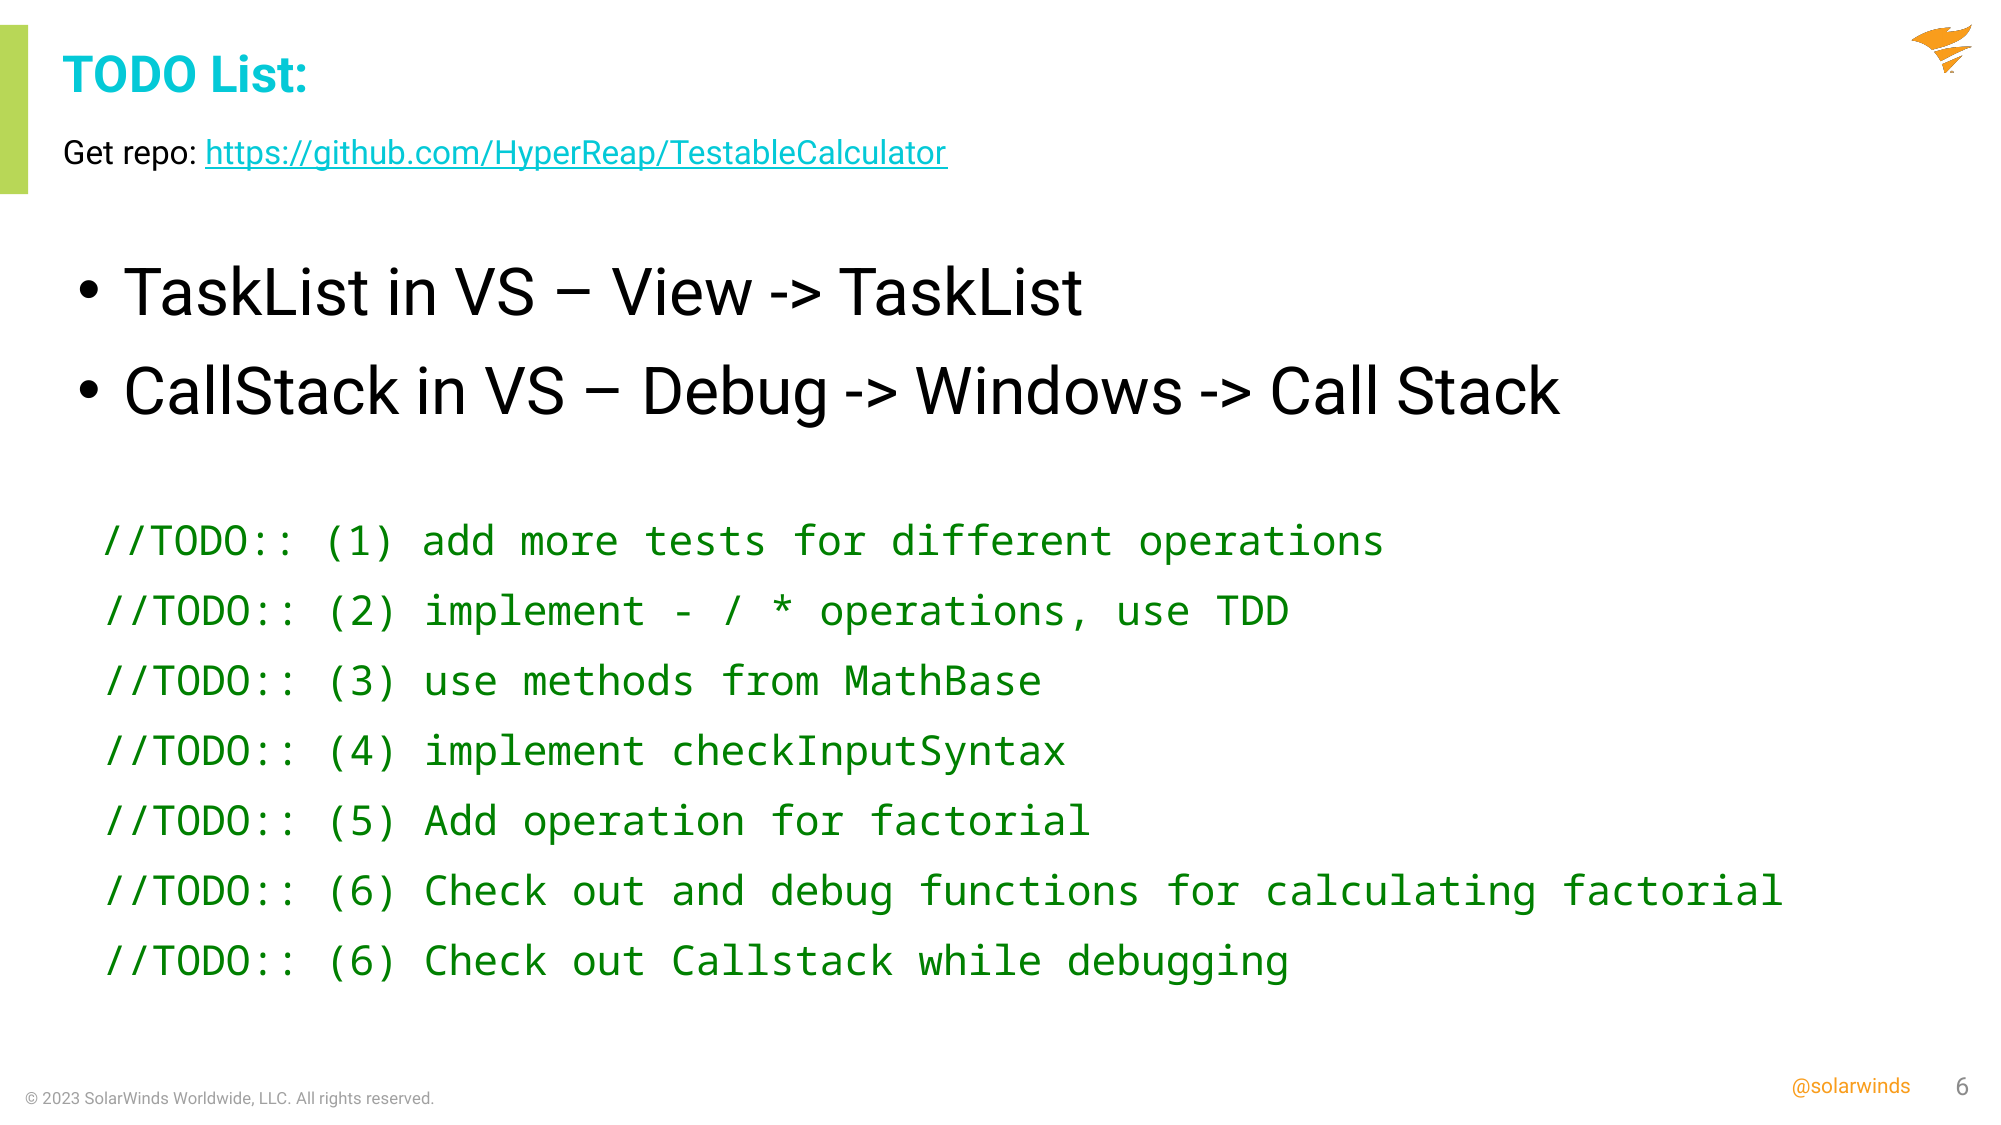

# TODO List:
Get repo: https://github.com/HyperReap/TestableCalculator

TaskList in VS – View -> TaskList
CallStack in VS – Debug -> Windows -> Call Stack

 //TODO:: (1) add more tests for different operations
 //TODO:: (2) implement - / * operations, use TDD
 //TODO:: (3) use methods from MathBase
 //TODO:: (4) implement checkInputSyntax
 //TODO:: (5) Add operation for factorial
 //TODO:: (6) Check out and debug functions for calculating factorial
 //TODO:: (6) Check out Callstack while debugging
© 2023 SolarWinds Worldwide, LLC. All rights reserved.